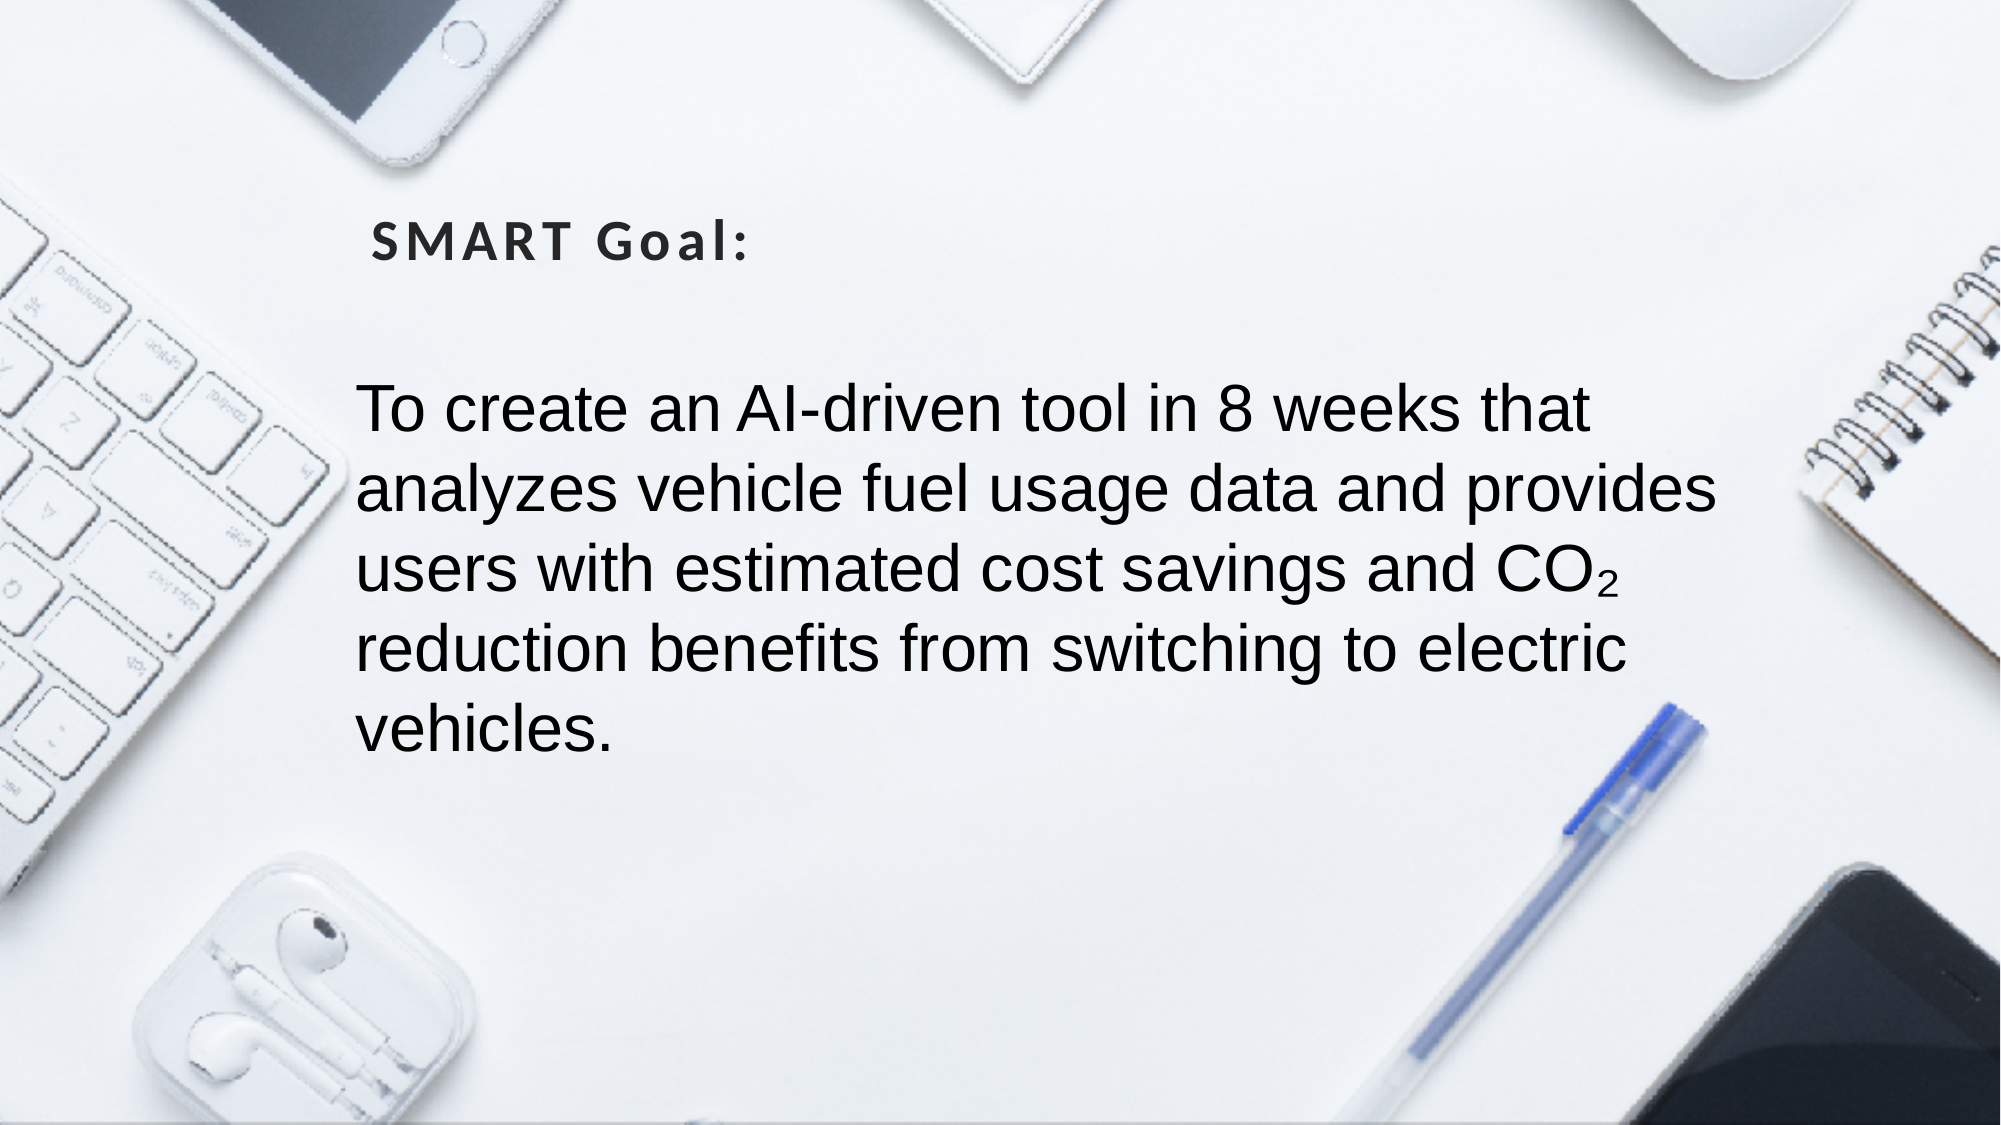

SMART Goal:

To create an AI-driven tool in 8 weeks that analyzes vehicle fuel usage data and provides users with estimated cost savings and CO₂ reduction benefits from switching to electric vehicles.